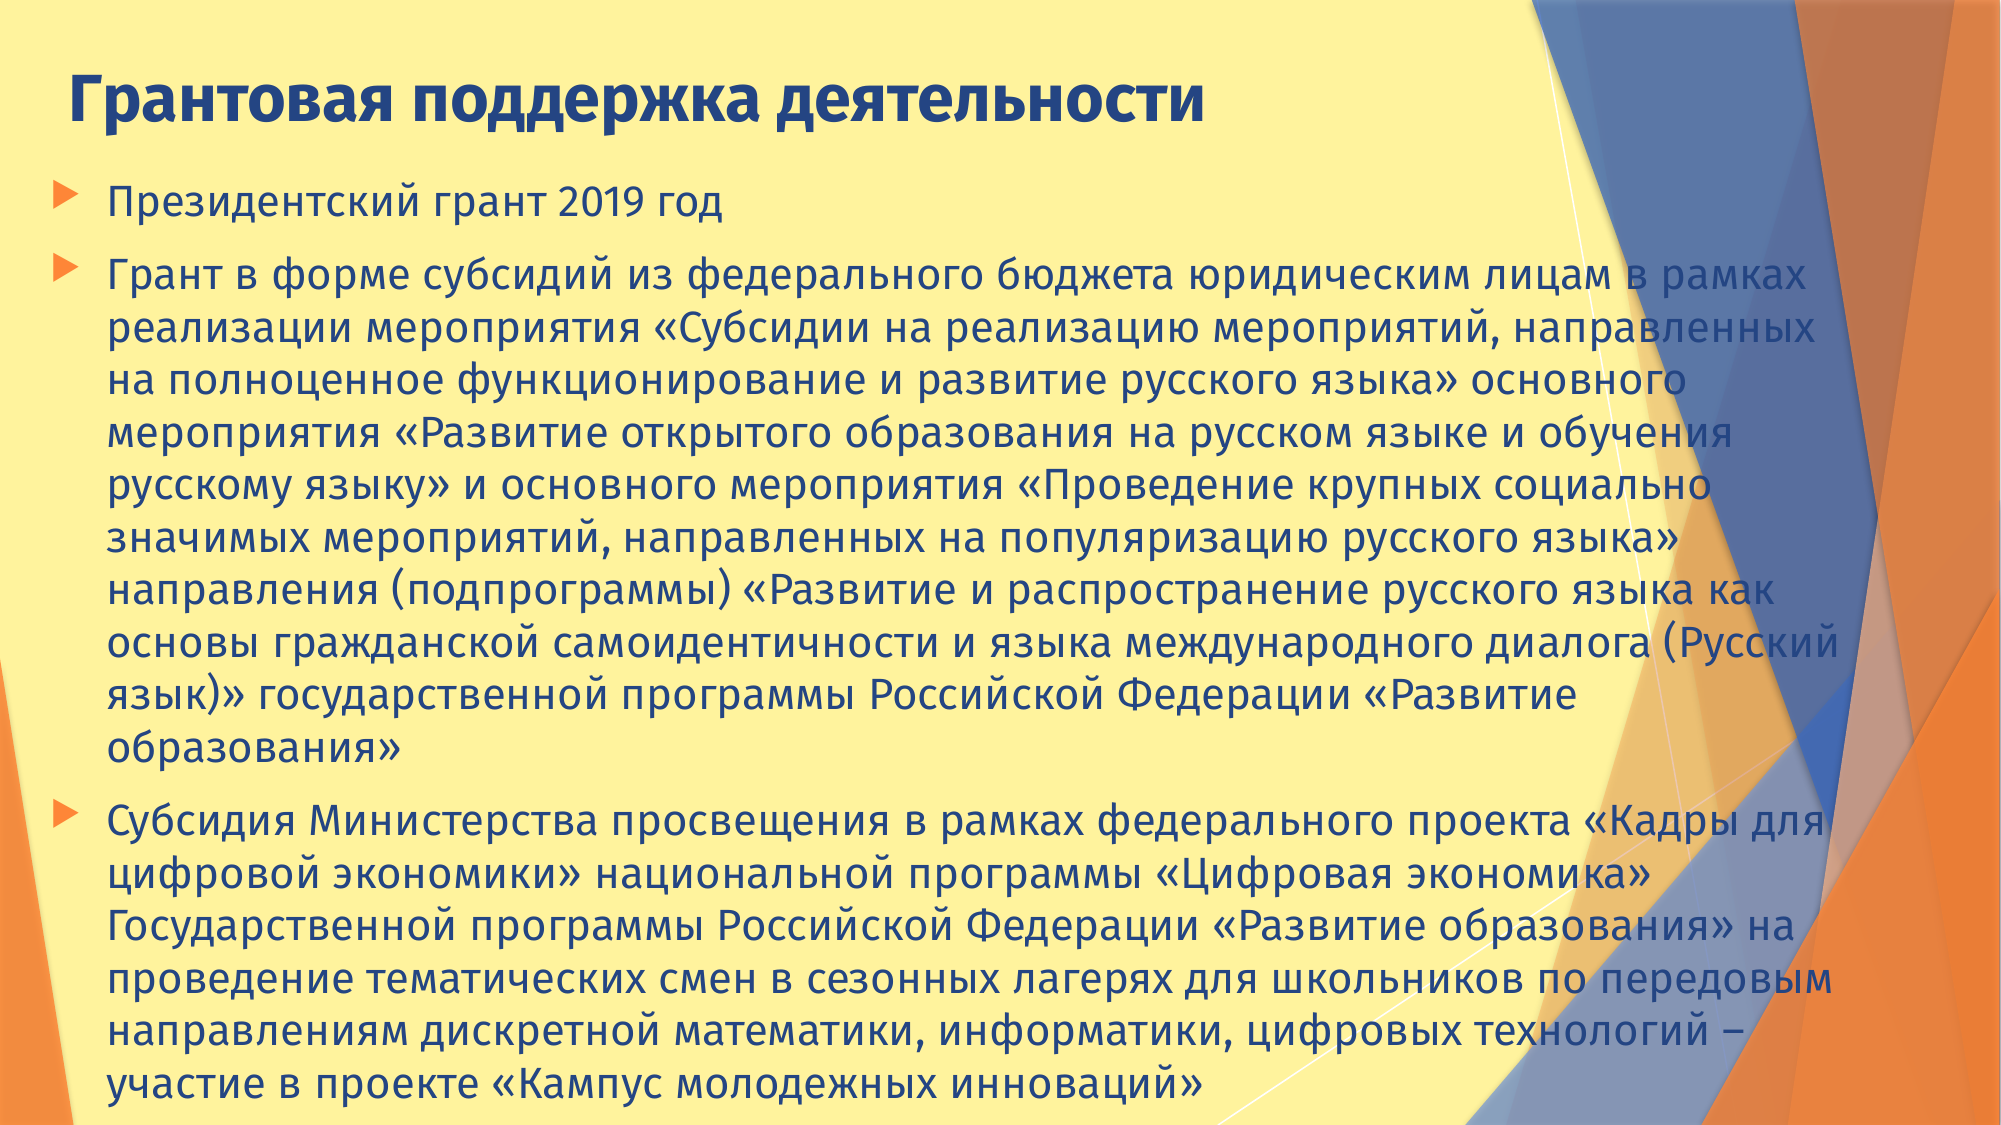

# Грантовая поддержка деятельности
Президентский грант 2019 год
Грант в форме субсидий из федерального бюджета юридическим лицам в рамках реализации мероприятия «Субсидии на реализацию мероприятий, направленных на полноценное функционирование и развитие русского языка» основного мероприятия «Развитие открытого образования на русском языке и обучения русскому языку» и основного мероприятия «Проведение крупных социально значимых мероприятий, направленных на популяризацию русского языка» направления (подпрограммы) «Развитие и распространение русского языка как основы гражданской самоидентичности и языка международного диалога (Русский язык)» государственной программы Российской Федерации «Развитие образования»
Субсидия Министерства просвещения в рамках федерального проекта «Кадры для цифровой экономики» национальной программы «Цифровая экономика» Государственной программы Российской Федерации «Развитие образования» на проведение тематических смен в сезонных лагерях для школьников по передовым направлениям дискретной математики, информатики, цифровых технологий – участие в проекте «Кампус молодежных инноваций»